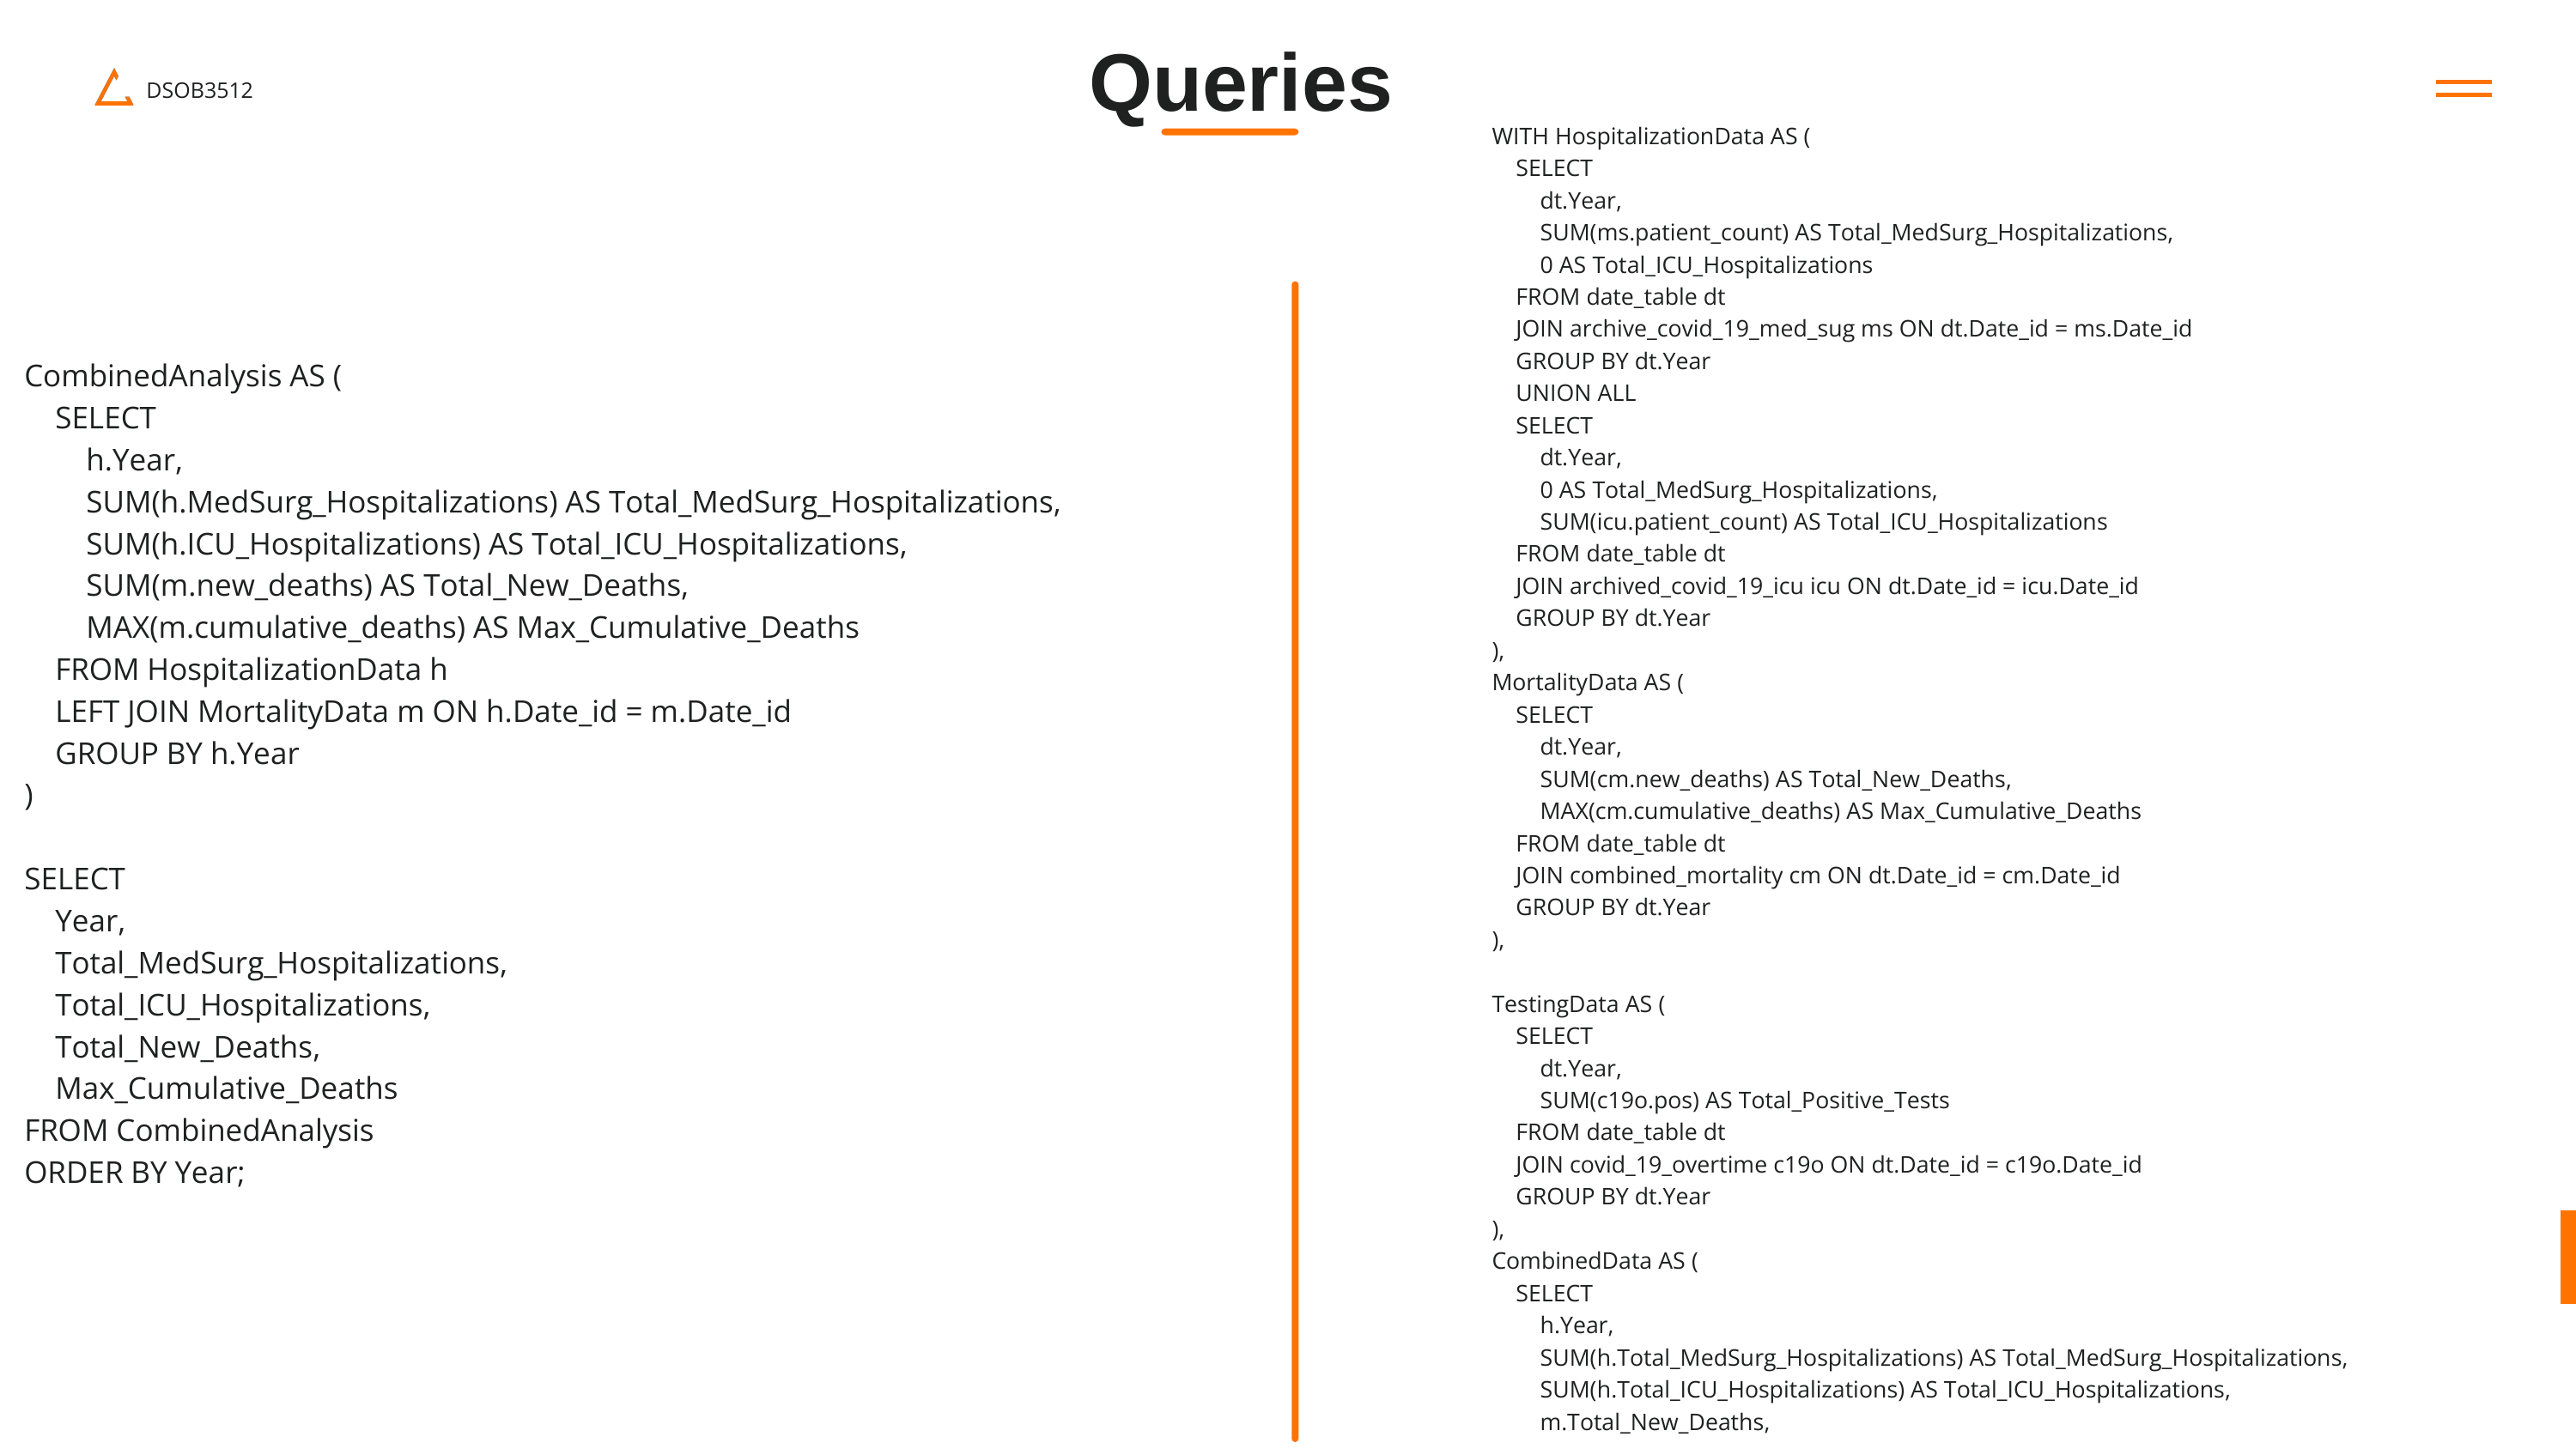

Queries

DSOB3512

WITH HospitalizationData AS (
    SELECT
        dt.Year,
        SUM(ms.patient_count) AS Total_MedSurg_Hospitalizations,
        0 AS Total_ICU_Hospitalizations
    FROM date_table dt
    JOIN archive_covid_19_med_sug ms ON dt.Date_id = ms.Date_id
    GROUP BY dt.Year
    UNION ALL
    SELECT
        dt.Year,
        0 AS Total_MedSurg_Hospitalizations,
        SUM(icu.patient_count) AS Total_ICU_Hospitalizations
    FROM date_table dt
    JOIN archived_covid_19_icu icu ON dt.Date_id = icu.Date_id
    GROUP BY dt.Year
),
MortalityData AS (
    SELECT
        dt.Year,
        SUM(cm.new_deaths) AS Total_New_Deaths,
        MAX(cm.cumulative_deaths) AS Max_Cumulative_Deaths
    FROM date_table dt
    JOIN combined_mortality cm ON dt.Date_id = cm.Date_id
    GROUP BY dt.Year
),

TestingData AS (
    SELECT
        dt.Year,
        SUM(c19o.pos) AS Total_Positive_Tests
    FROM date_table dt
    JOIN covid_19_overtime c19o ON dt.Date_id = c19o.Date_id
    GROUP BY dt.Year
),
CombinedData AS (
    SELECT
        h.Year,
        SUM(h.Total_MedSurg_Hospitalizations) AS Total_MedSurg_Hospitalizations,
        SUM(h.Total_ICU_Hospitalizations) AS Total_ICU_Hospitalizations,
        m.Total_New_Deaths,

CombinedAnalysis AS (
    SELECT
        h.Year,
        SUM(h.MedSurg_Hospitalizations) AS Total_MedSurg_Hospitalizations,
        SUM(h.ICU_Hospitalizations) AS Total_ICU_Hospitalizations,
        SUM(m.new_deaths) AS Total_New_Deaths,
        MAX(m.cumulative_deaths) AS Max_Cumulative_Deaths
    FROM HospitalizationData h
    LEFT JOIN MortalityData m ON h.Date_id = m.Date_id
    GROUP BY h.Year
)

SELECT
    Year,
    Total_MedSurg_Hospitalizations,
    Total_ICU_Hospitalizations,
    Total_New_Deaths,
    Max_Cumulative_Deaths
FROM CombinedAnalysis
ORDER BY Year;